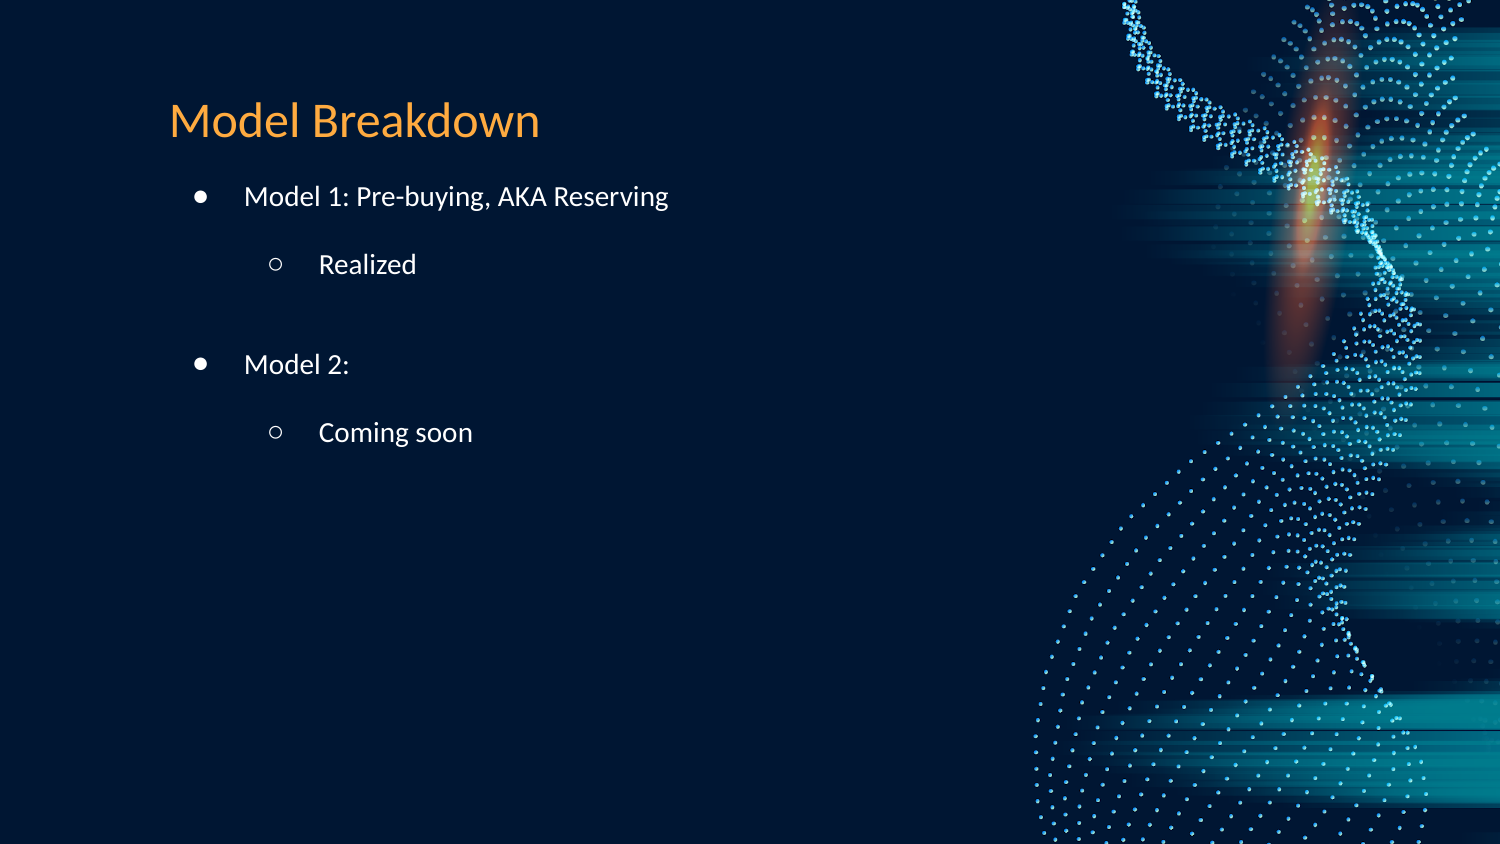

# Model Breakdown
Model 1: Pre-buying, AKA Reserving
Realized

Model 2:
Coming soon